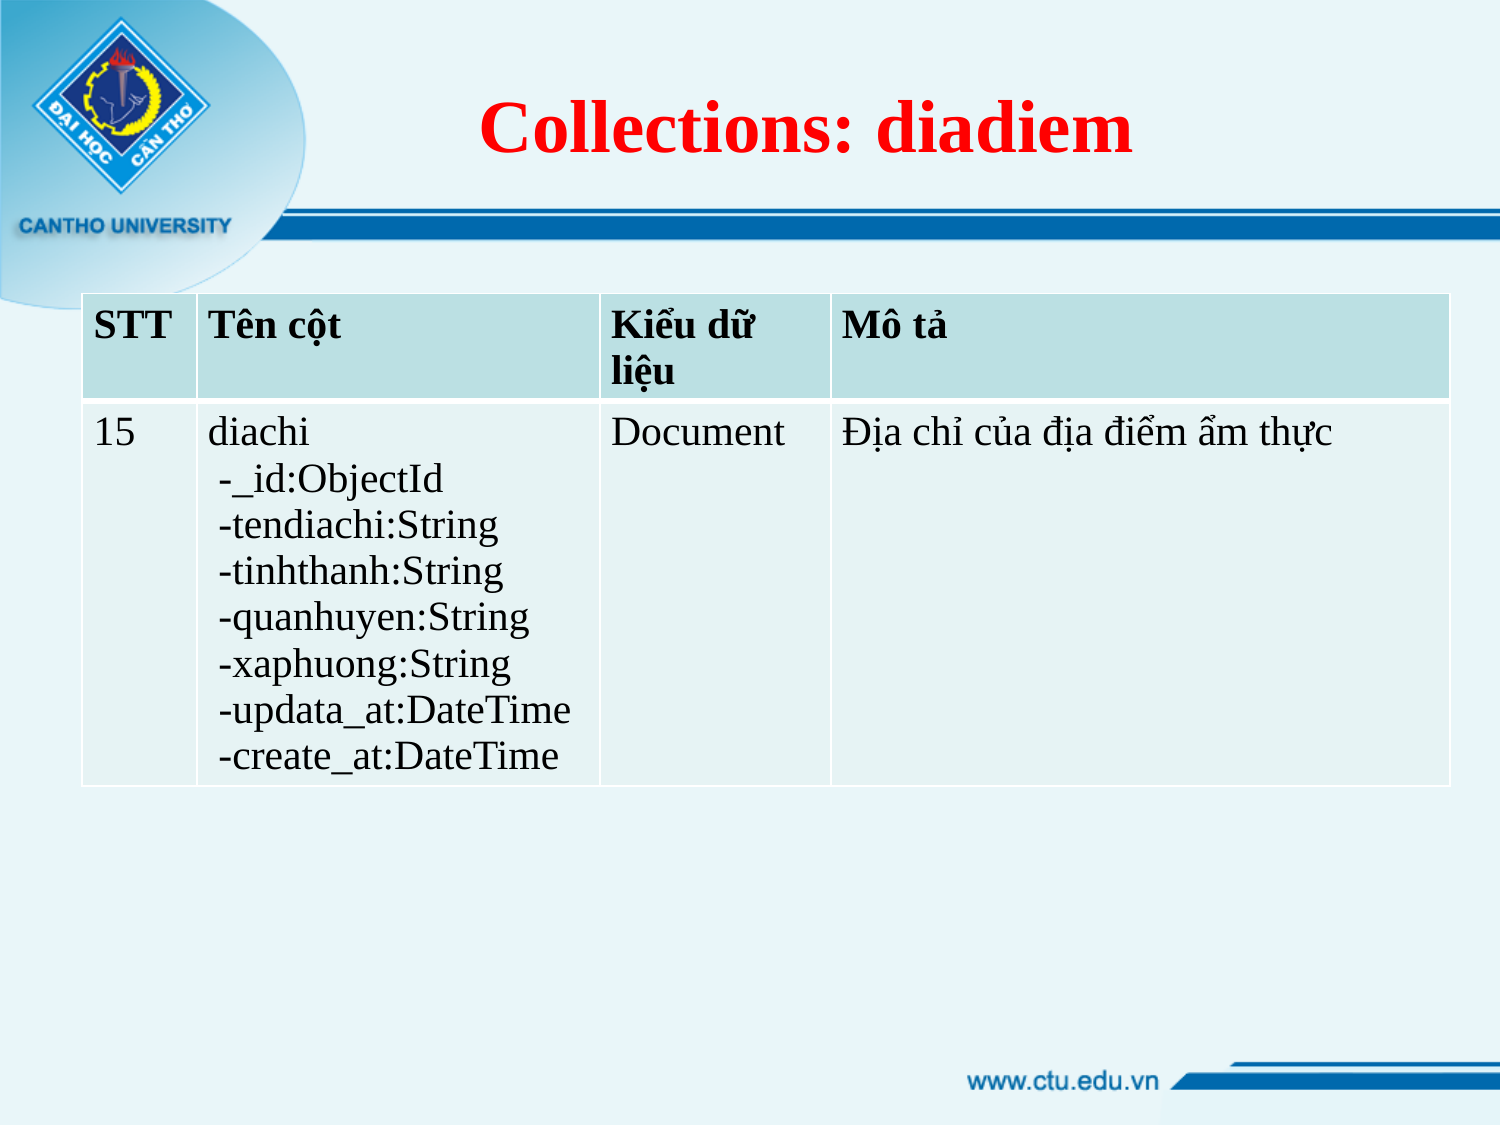

# Collections: diadiem
| STT | Tên cột | Kiểu dữ liệu | Mô tả |
| --- | --- | --- | --- |
| 15 | diachi -\_id:ObjectId -tendiachi:String -tinhthanh:String -quanhuyen:String -xaphuong:String -updata\_at:DateTime -create\_at:DateTime | Document | Địa chỉ của địa điểm ẩm thực |